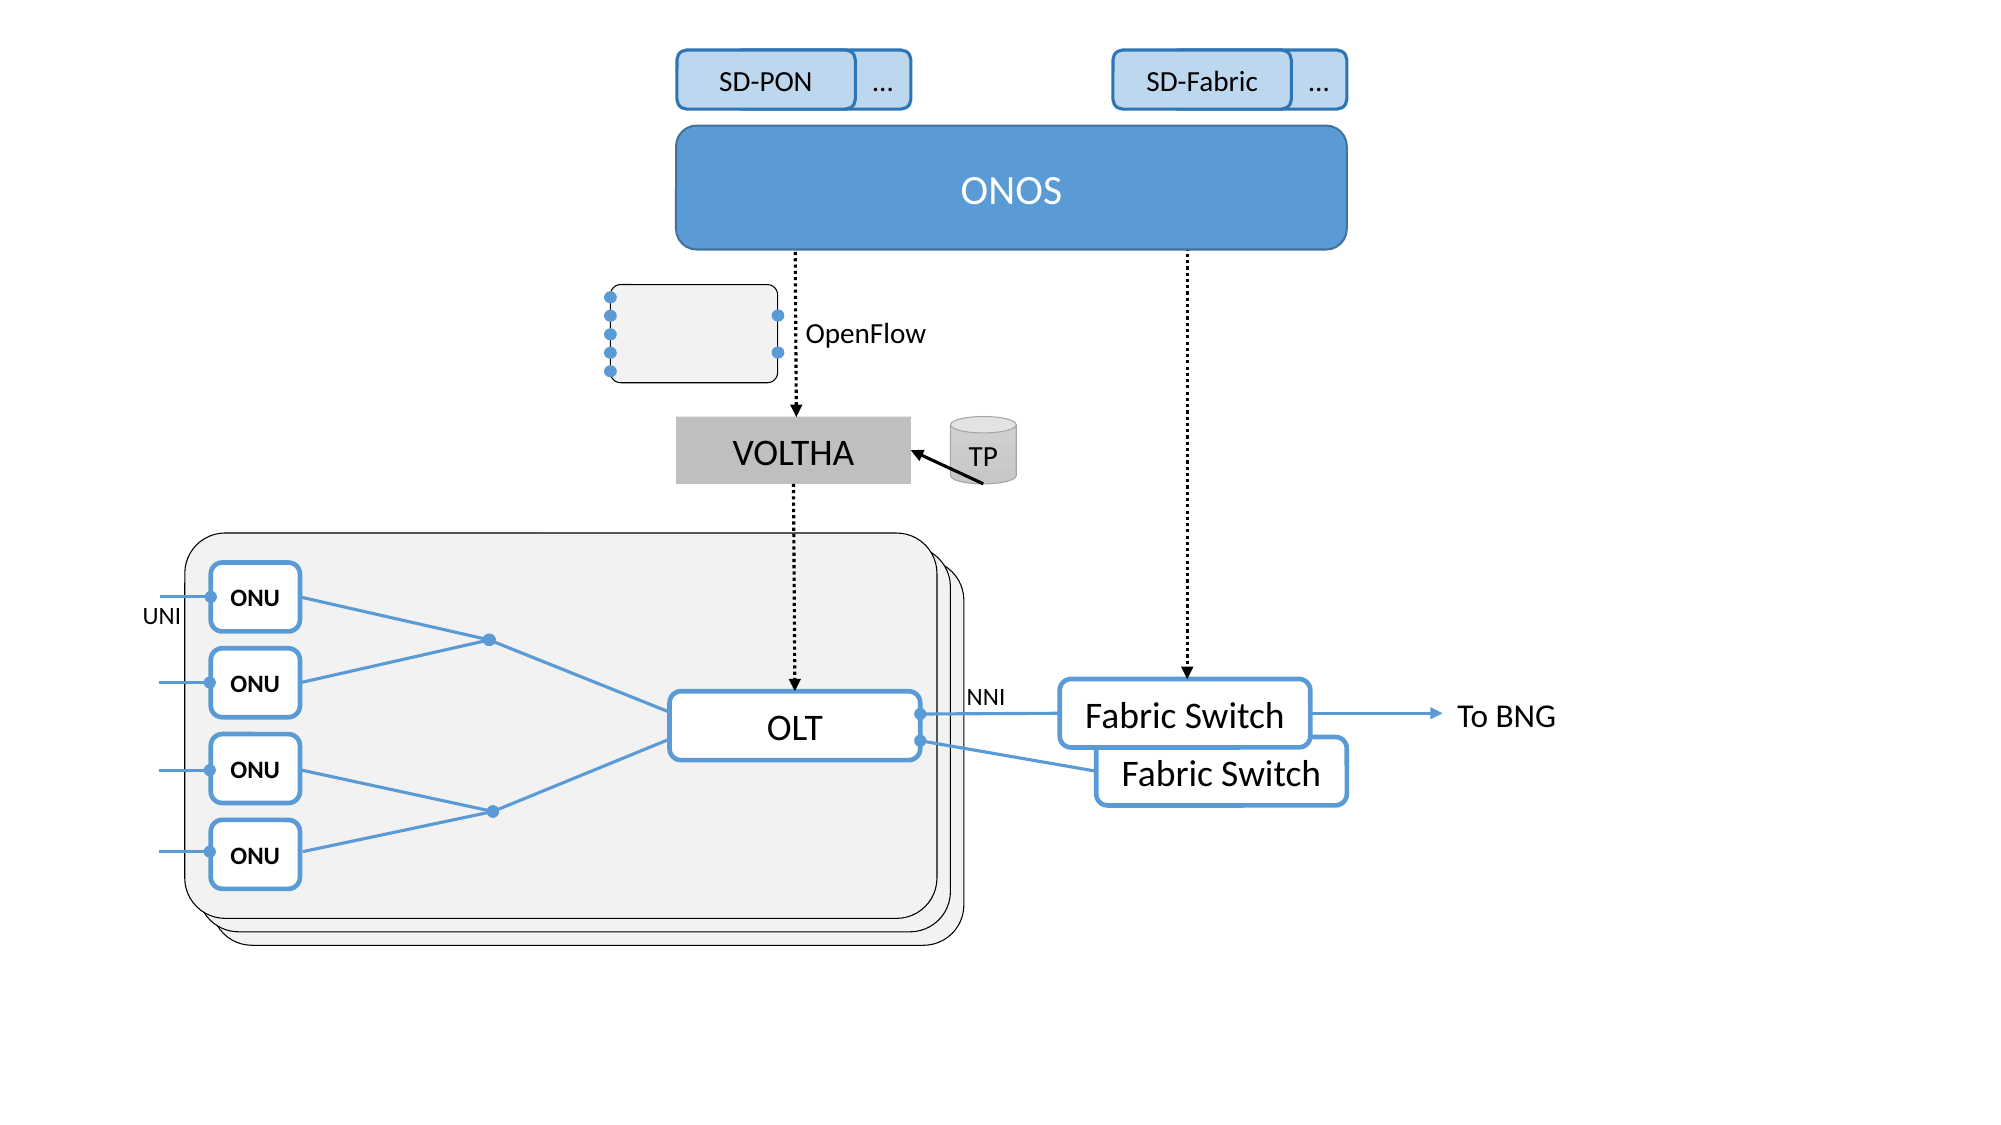

SD-PON
…
SD-Fabric
…
ONOS

OpenFlow
VOLTHA
TP

ONU
ONU
ONU
ONU
OLT
UNI
NNI
Fabric Switch
To BNG
Fabric Switch